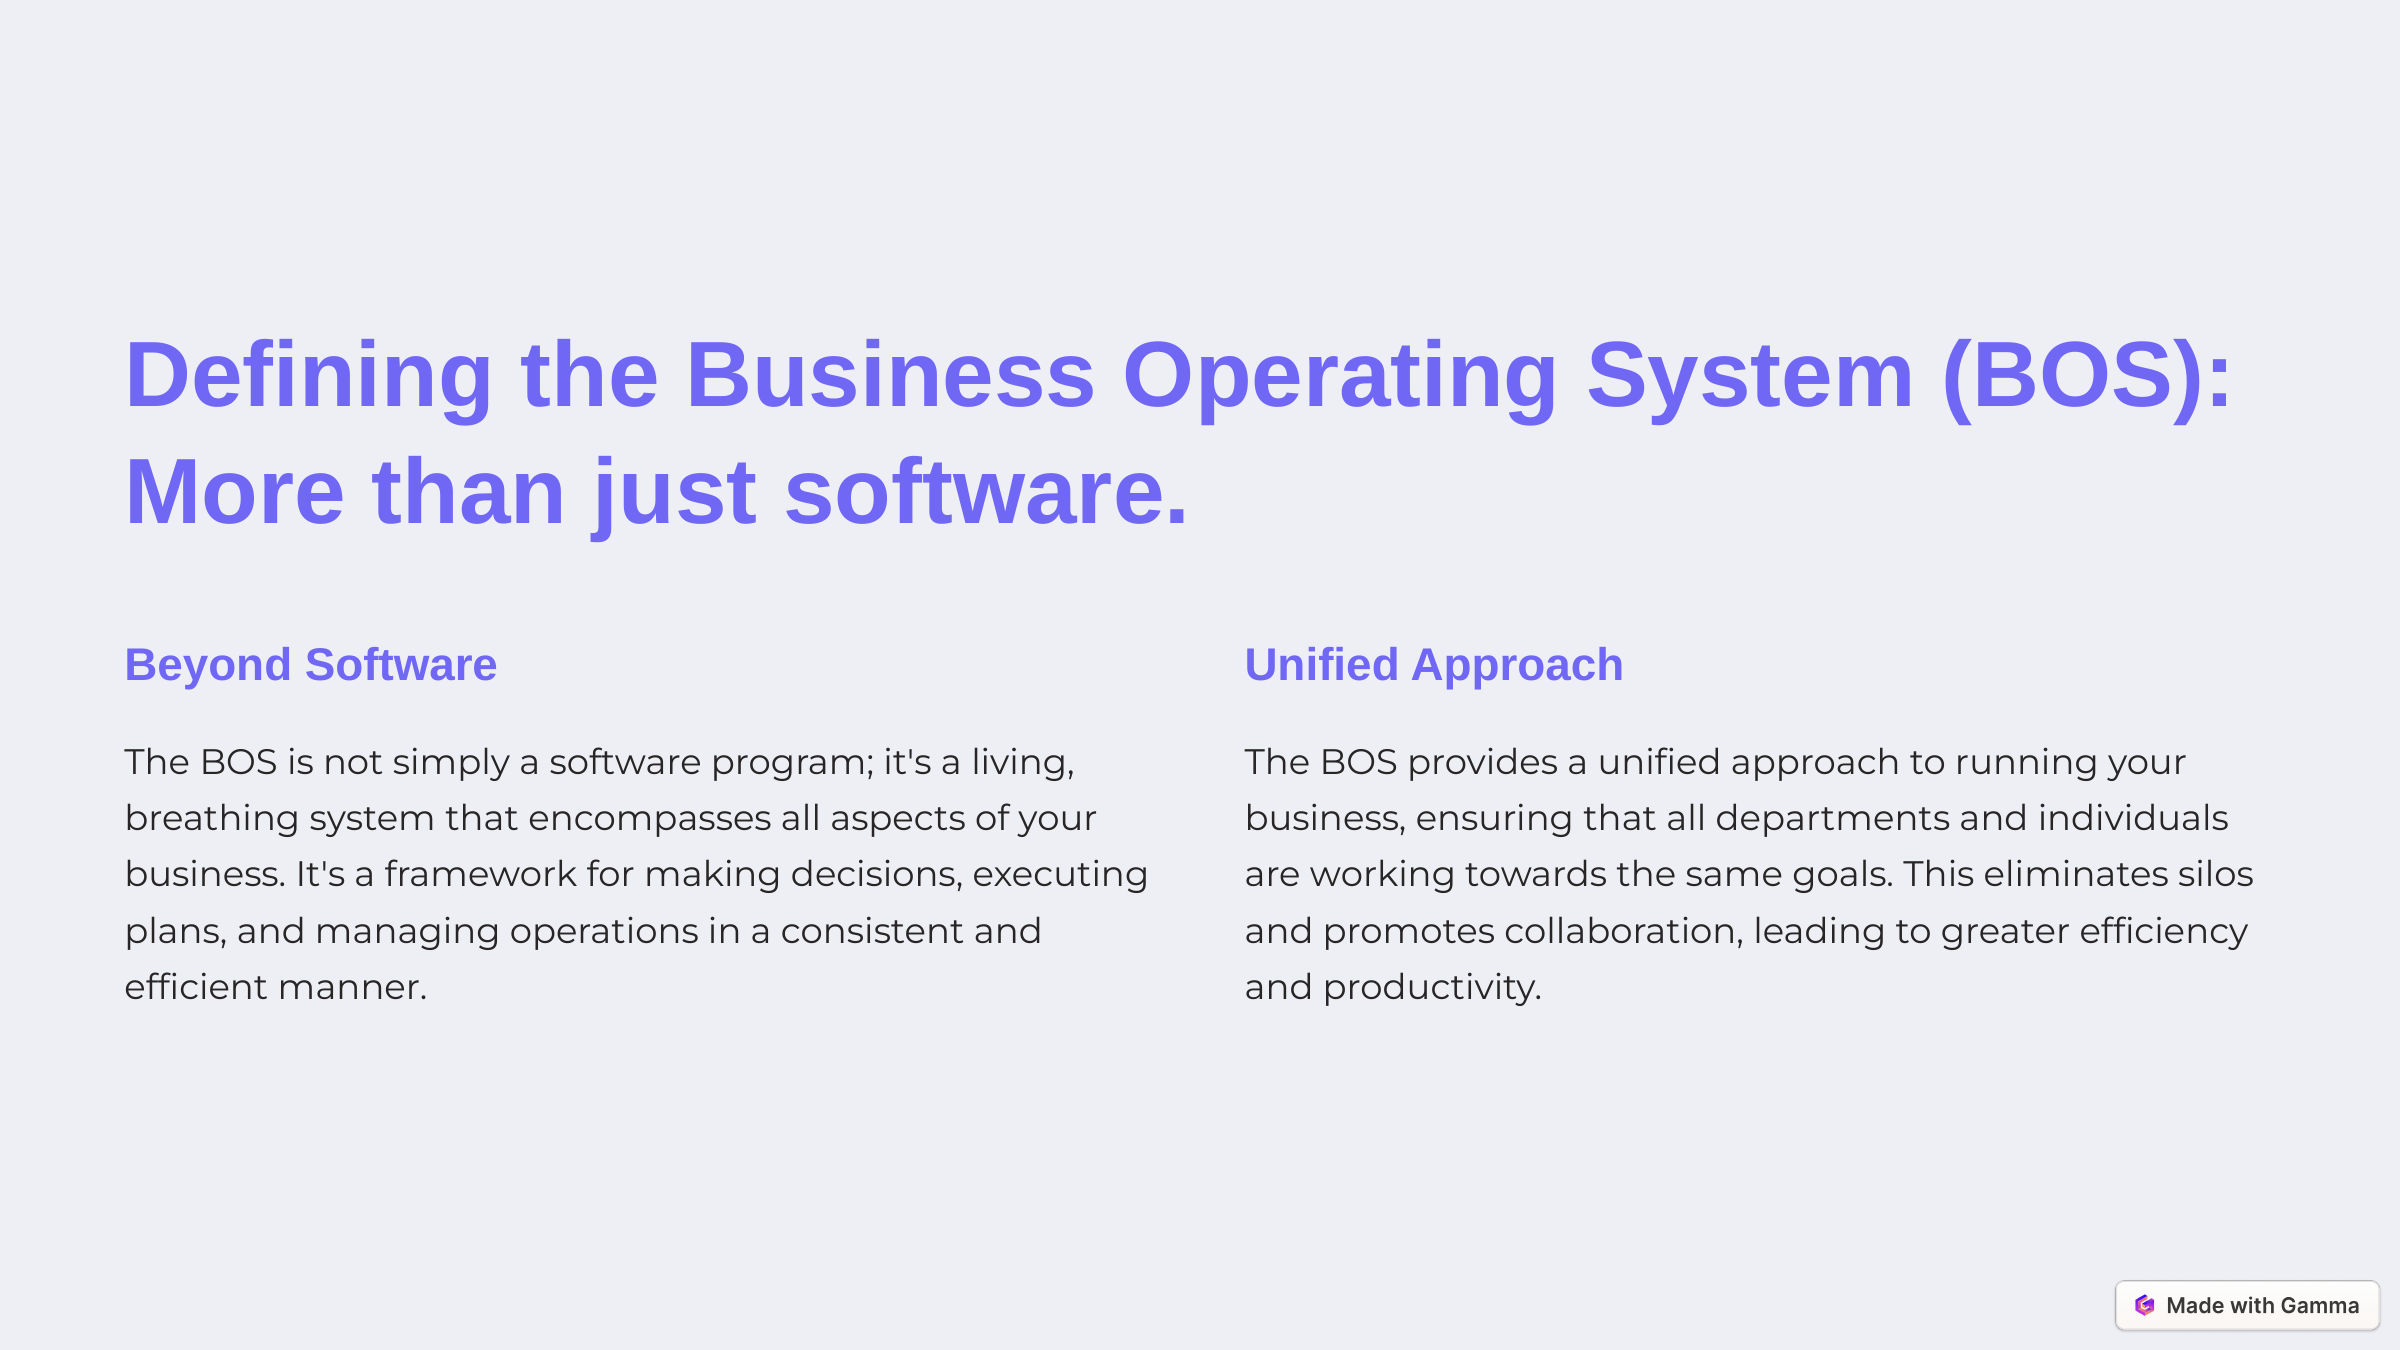

Defining the Business Operating System (BOS): More than just software.
Beyond Software
Unified Approach
The BOS is not simply a software program; it's a living, breathing system that encompasses all aspects of your business. It's a framework for making decisions, executing plans, and managing operations in a consistent and efficient manner.
The BOS provides a unified approach to running your business, ensuring that all departments and individuals are working towards the same goals. This eliminates silos and promotes collaboration, leading to greater efficiency and productivity.